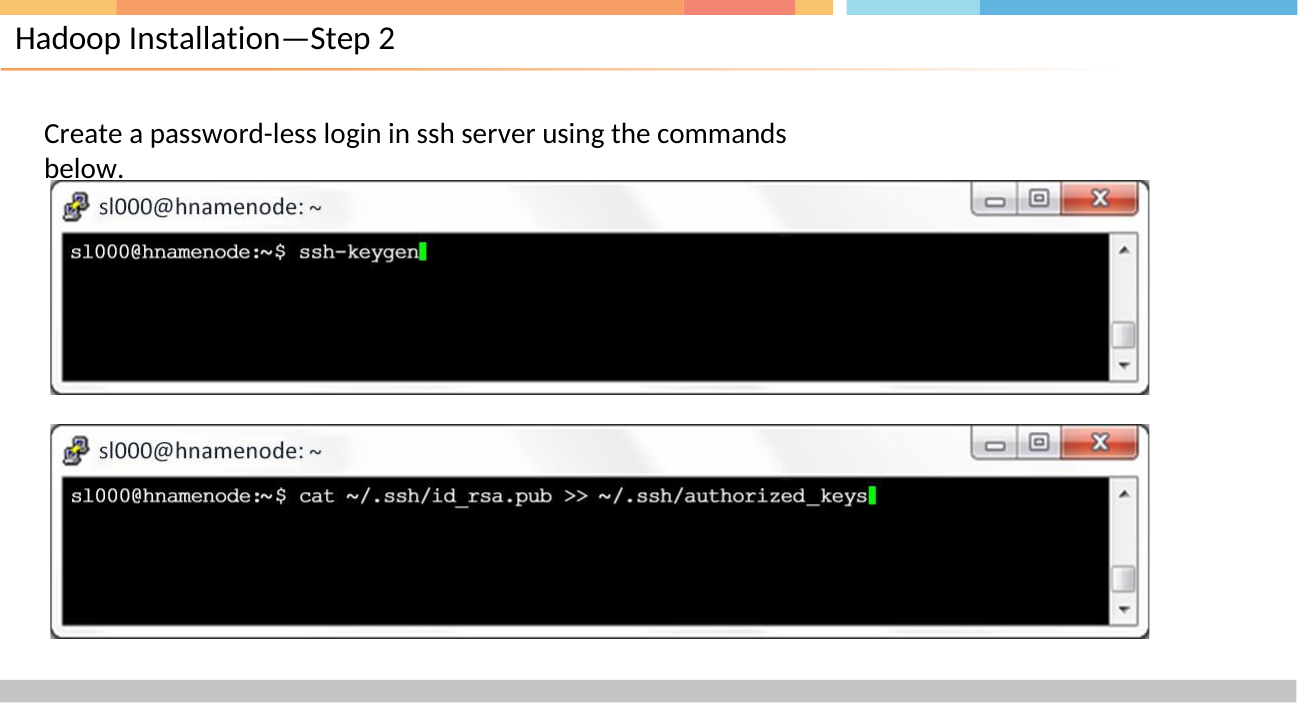

# Hadoop Installation—Step 2

Create a password-less login in ssh server using the commands below.